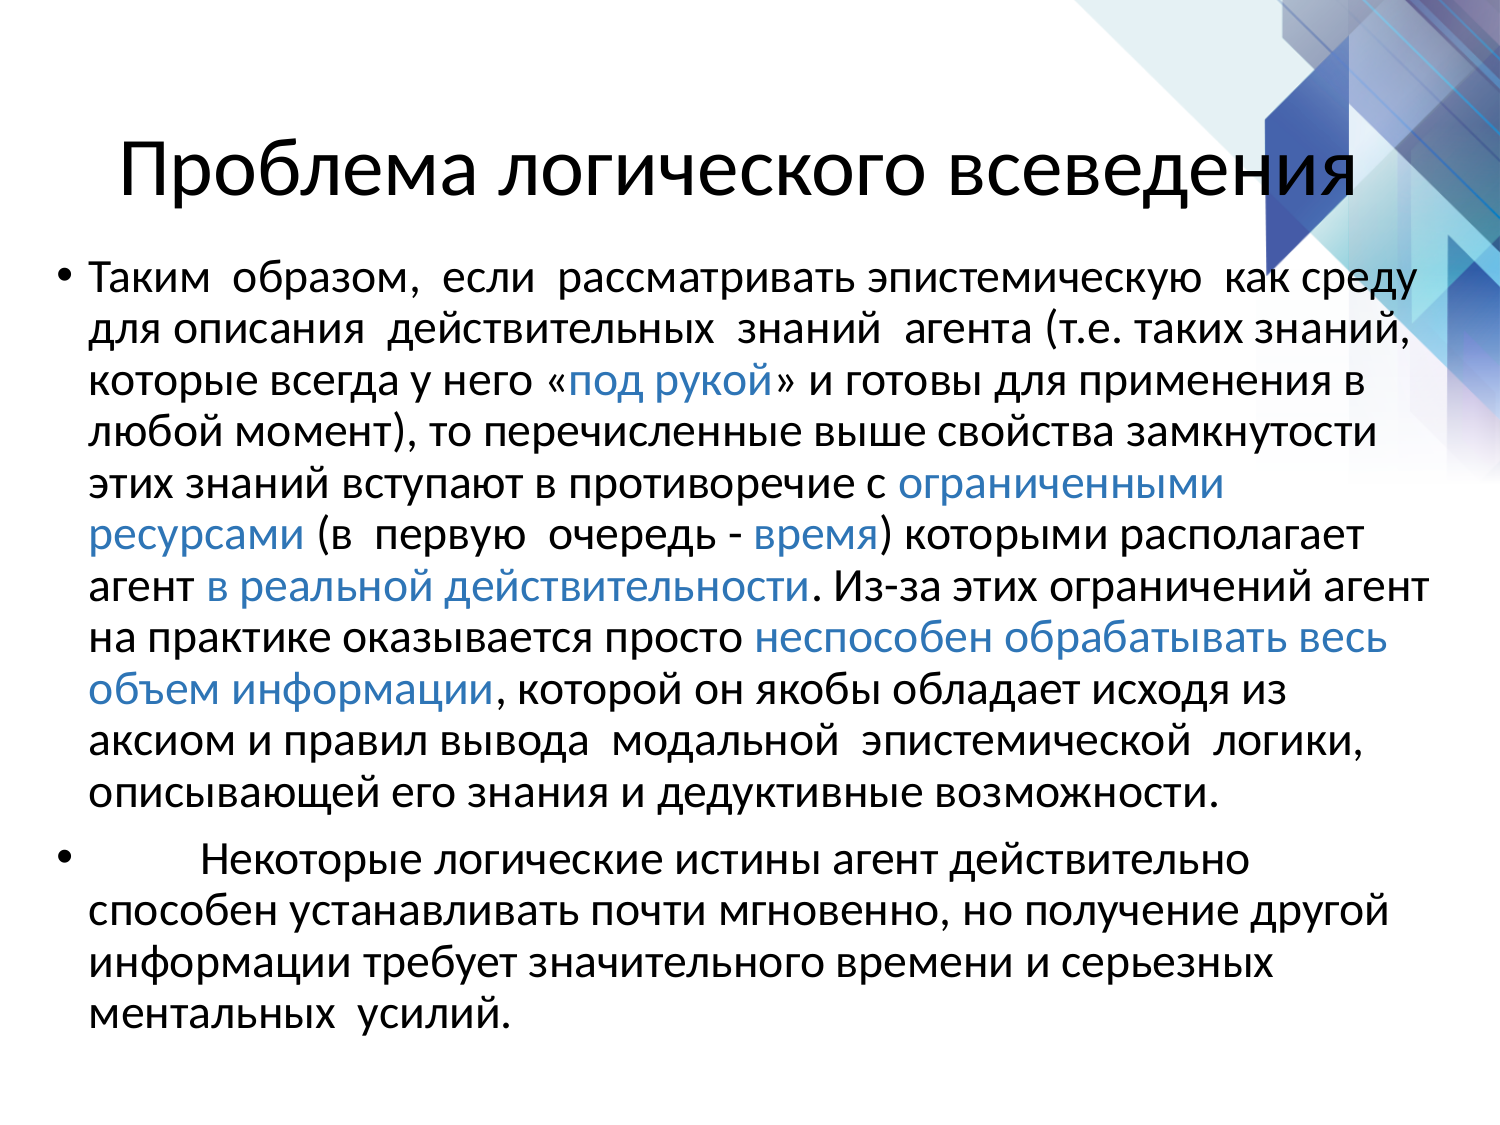

# Проблема логического всеведения
Таким  образом,  если  рассматривать эпистемическую  как среду для описания  действительных  знаний  агента (т.е. таких знаний, которые всегда у него «под рукой» и готовы для применения в любой момент), то перечисленные выше свойства замкнутости этих знаний вступают в противоречие с ограниченными  ресурсами (в  первую  очередь - время) которыми располагает агент в реальной действительности. Из-за этих ограничений агент на практике оказывается просто неспособен обрабатывать весь объем информации, которой он якобы обладает исходя из аксиом и правил вывода  модальной  эпистемической  логики,  описывающей его знания и дедуктивные возможности.
	Некоторые логические истины агент действительно способен устанавливать почти мгновенно, но получение другой информации требует значительного времени и серьезных ментальных  усилий.